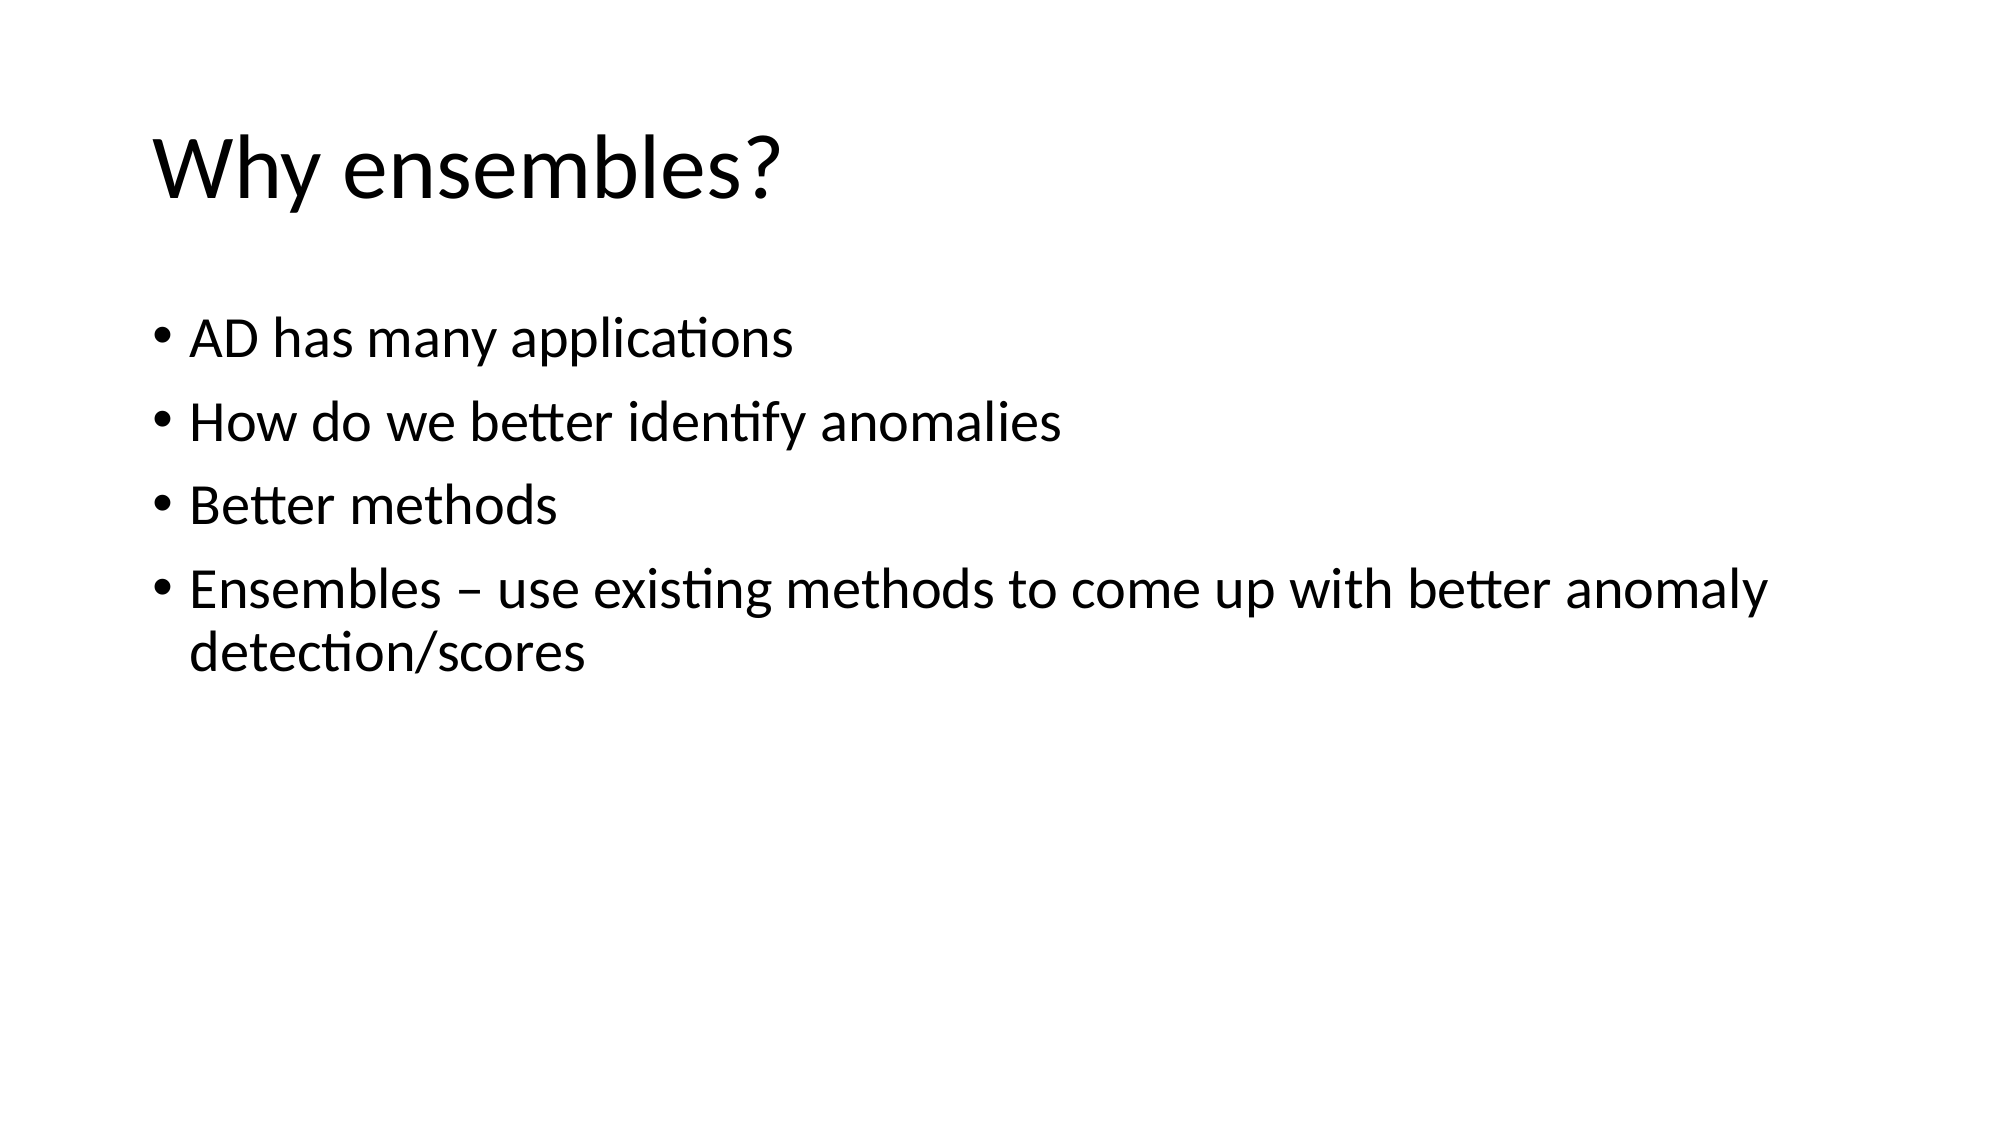

# Why ensembles?
AD has many applications
How do we better identify anomalies
Better methods
Ensembles – use existing methods to come up with better anomaly detection/scores